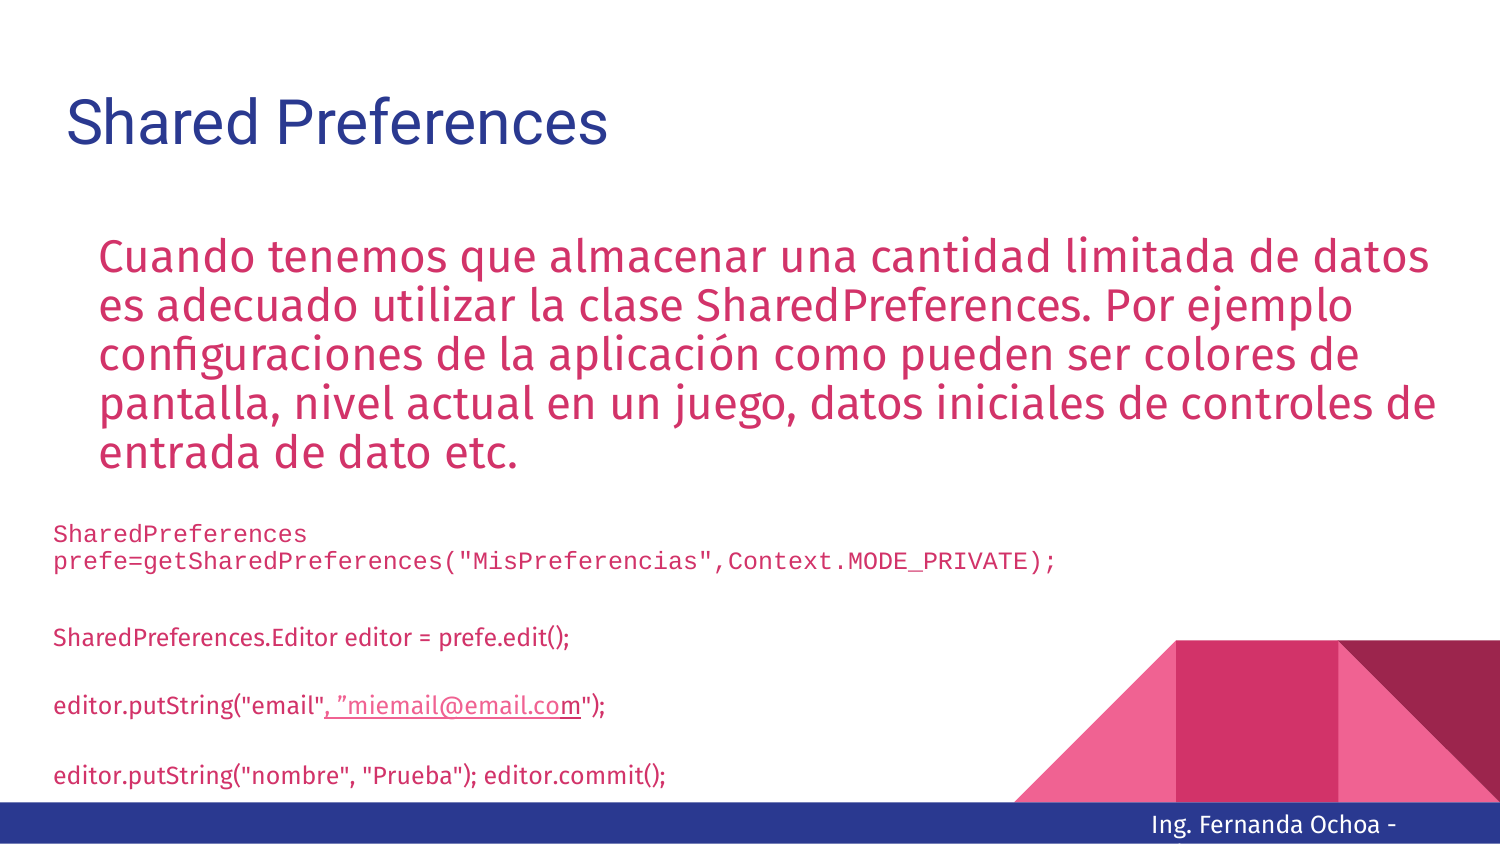

# Shared Preferences
Cuando tenemos que almacenar una cantidad limitada de datos es adecuado utilizar la clase SharedPreferences. Por ejemplo configuraciones de la aplicación como pueden ser colores de pantalla, nivel actual en un juego, datos iniciales de controles de entrada de dato etc.

SharedPreferences prefe=getSharedPreferences("MisPreferencias",Context.MODE_PRIVATE);
SharedPreferences.Editor editor = prefe.edit(); editor.putString("email", ”miemail@email.com"); editor.putString("nombre", "Prueba"); editor.commit();
Ing. Fernanda Ochoa - @imonsh